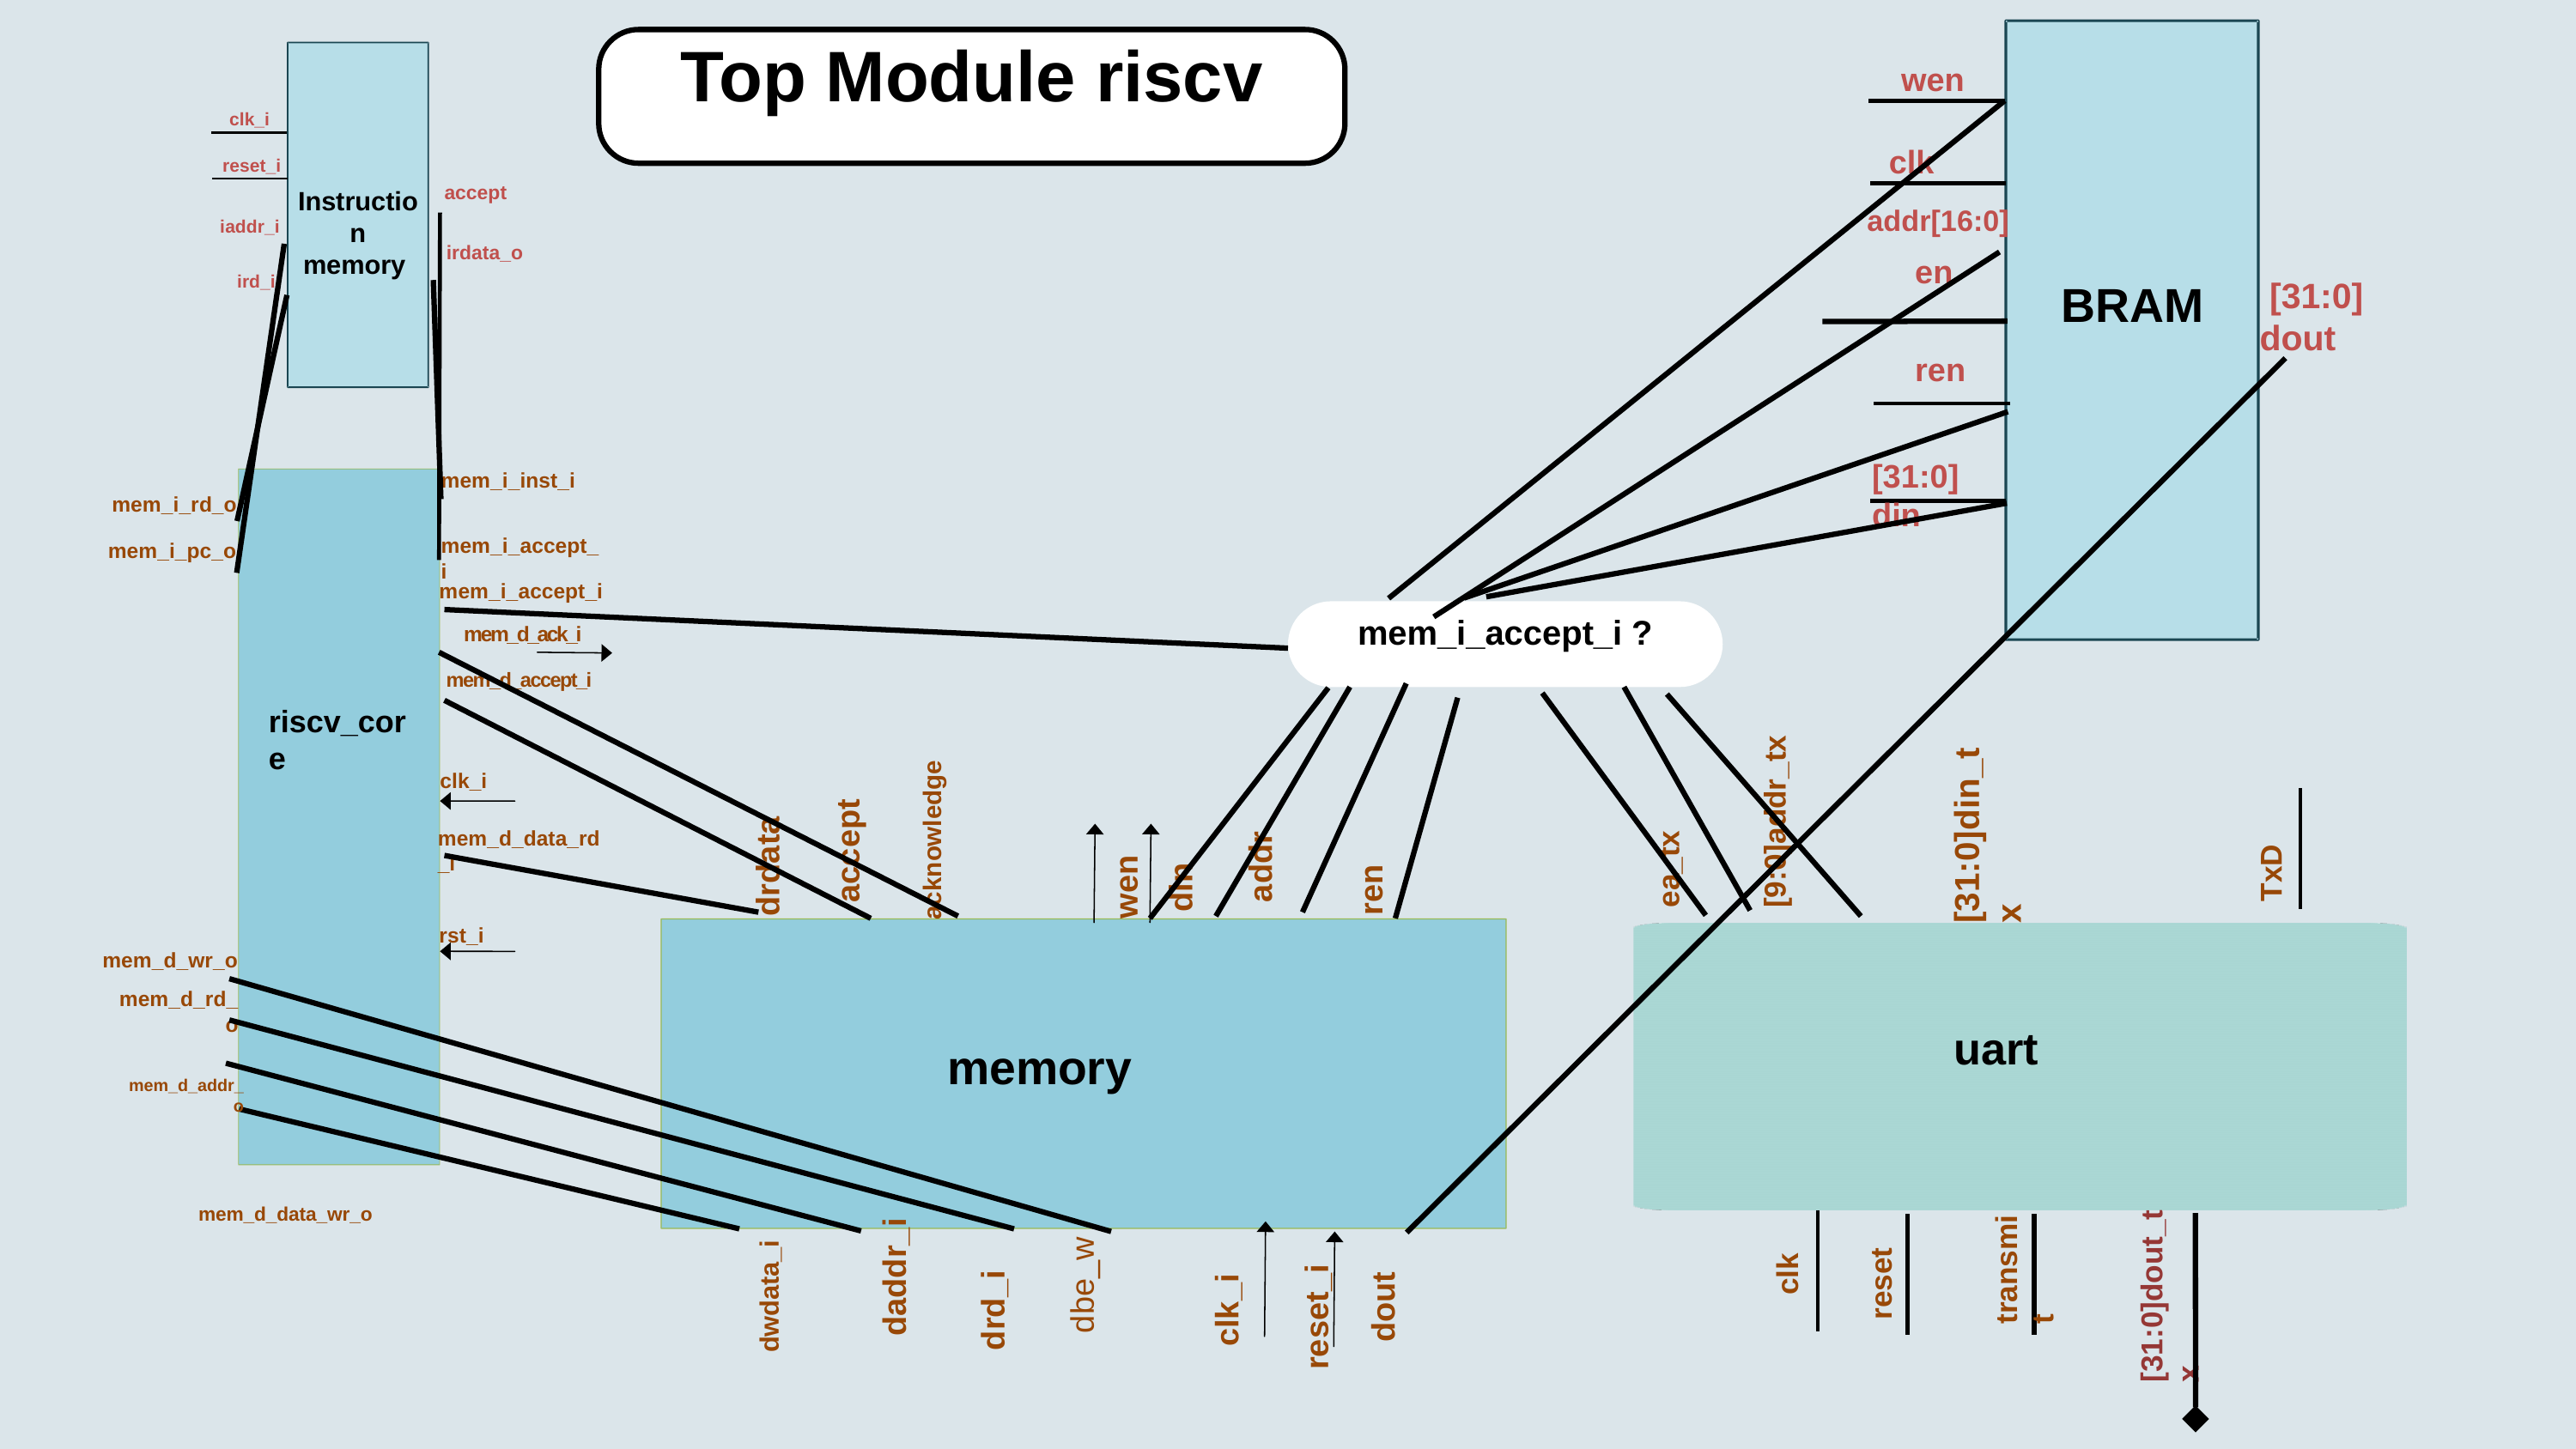

Top Module riscv

wen

clk_i

clk
reset_i

accept

Instruction memory
addr[16:0]

iaddr_i
irdata_o

en

ird_i
 [31:0] dout
BRAM

ren

[31:0] din
mem_i_inst_i

mem_i_rd_o

mem_i_accept_i
mem_i_pc_o
mem_i_accept_i

mem_i_accept_i ?

mem_d_ack_i

mem_d_accept_i

riscv_core
TxD

ren
clk_i
addr
accept
 [9:0]addr_tx
din

 [31:0]din_tx
acknowledge

mem_d_data_rd_i
wen
drdata
ea_tx

rst_i
mem_d_wr_o

mem_d_rd_o
uart

memory

mem_d_addr_o

mem_d_data_wr_o

daddr_i
reset
transmit
clk
clk_i
dbe_w
dwdata_i
reset_i

[31:0]dout_tx
drd_i
dout